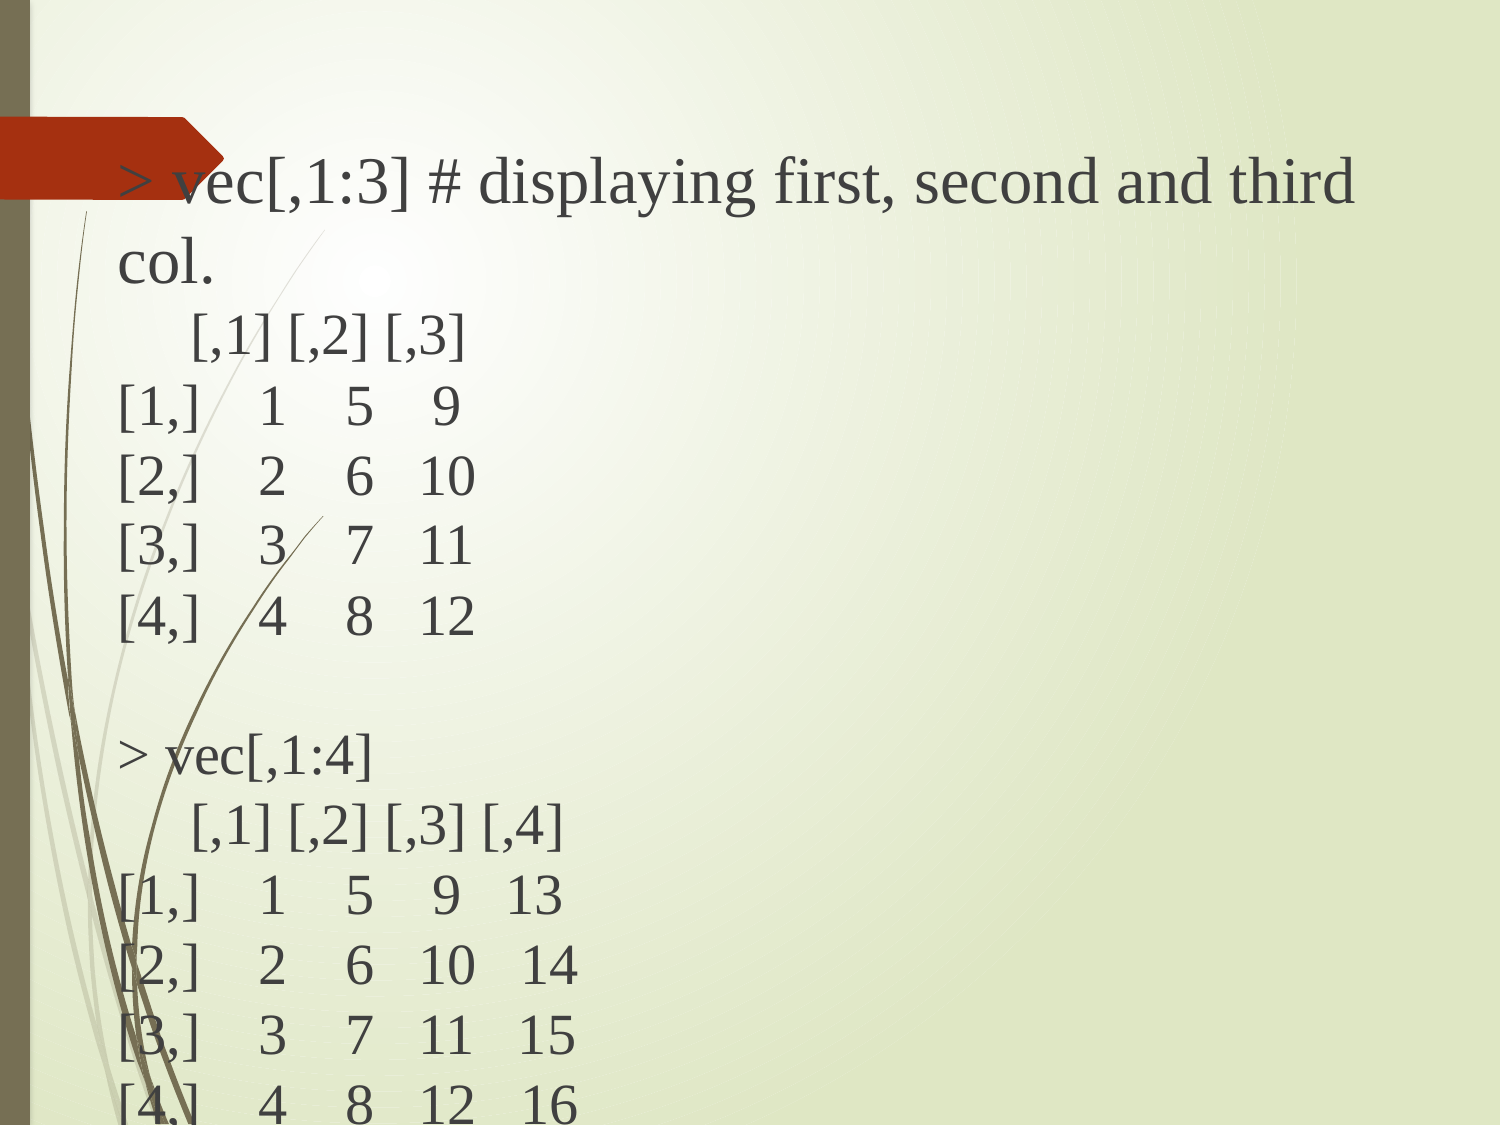

#

> vec[,1:3] # displaying first, second and third col.
     [,1] [,2] [,3]
[1,]    1    5    9
[2,]    2    6   10
[3,]    3    7   11
[4,]    4    8   12

> vec[,1:4]
     [,1] [,2] [,3] [,4]
[1,]    1    5    9   13
[2,]    2    6   10   14
[3,]    3    7   11   15
[4,]    4    8   12   16